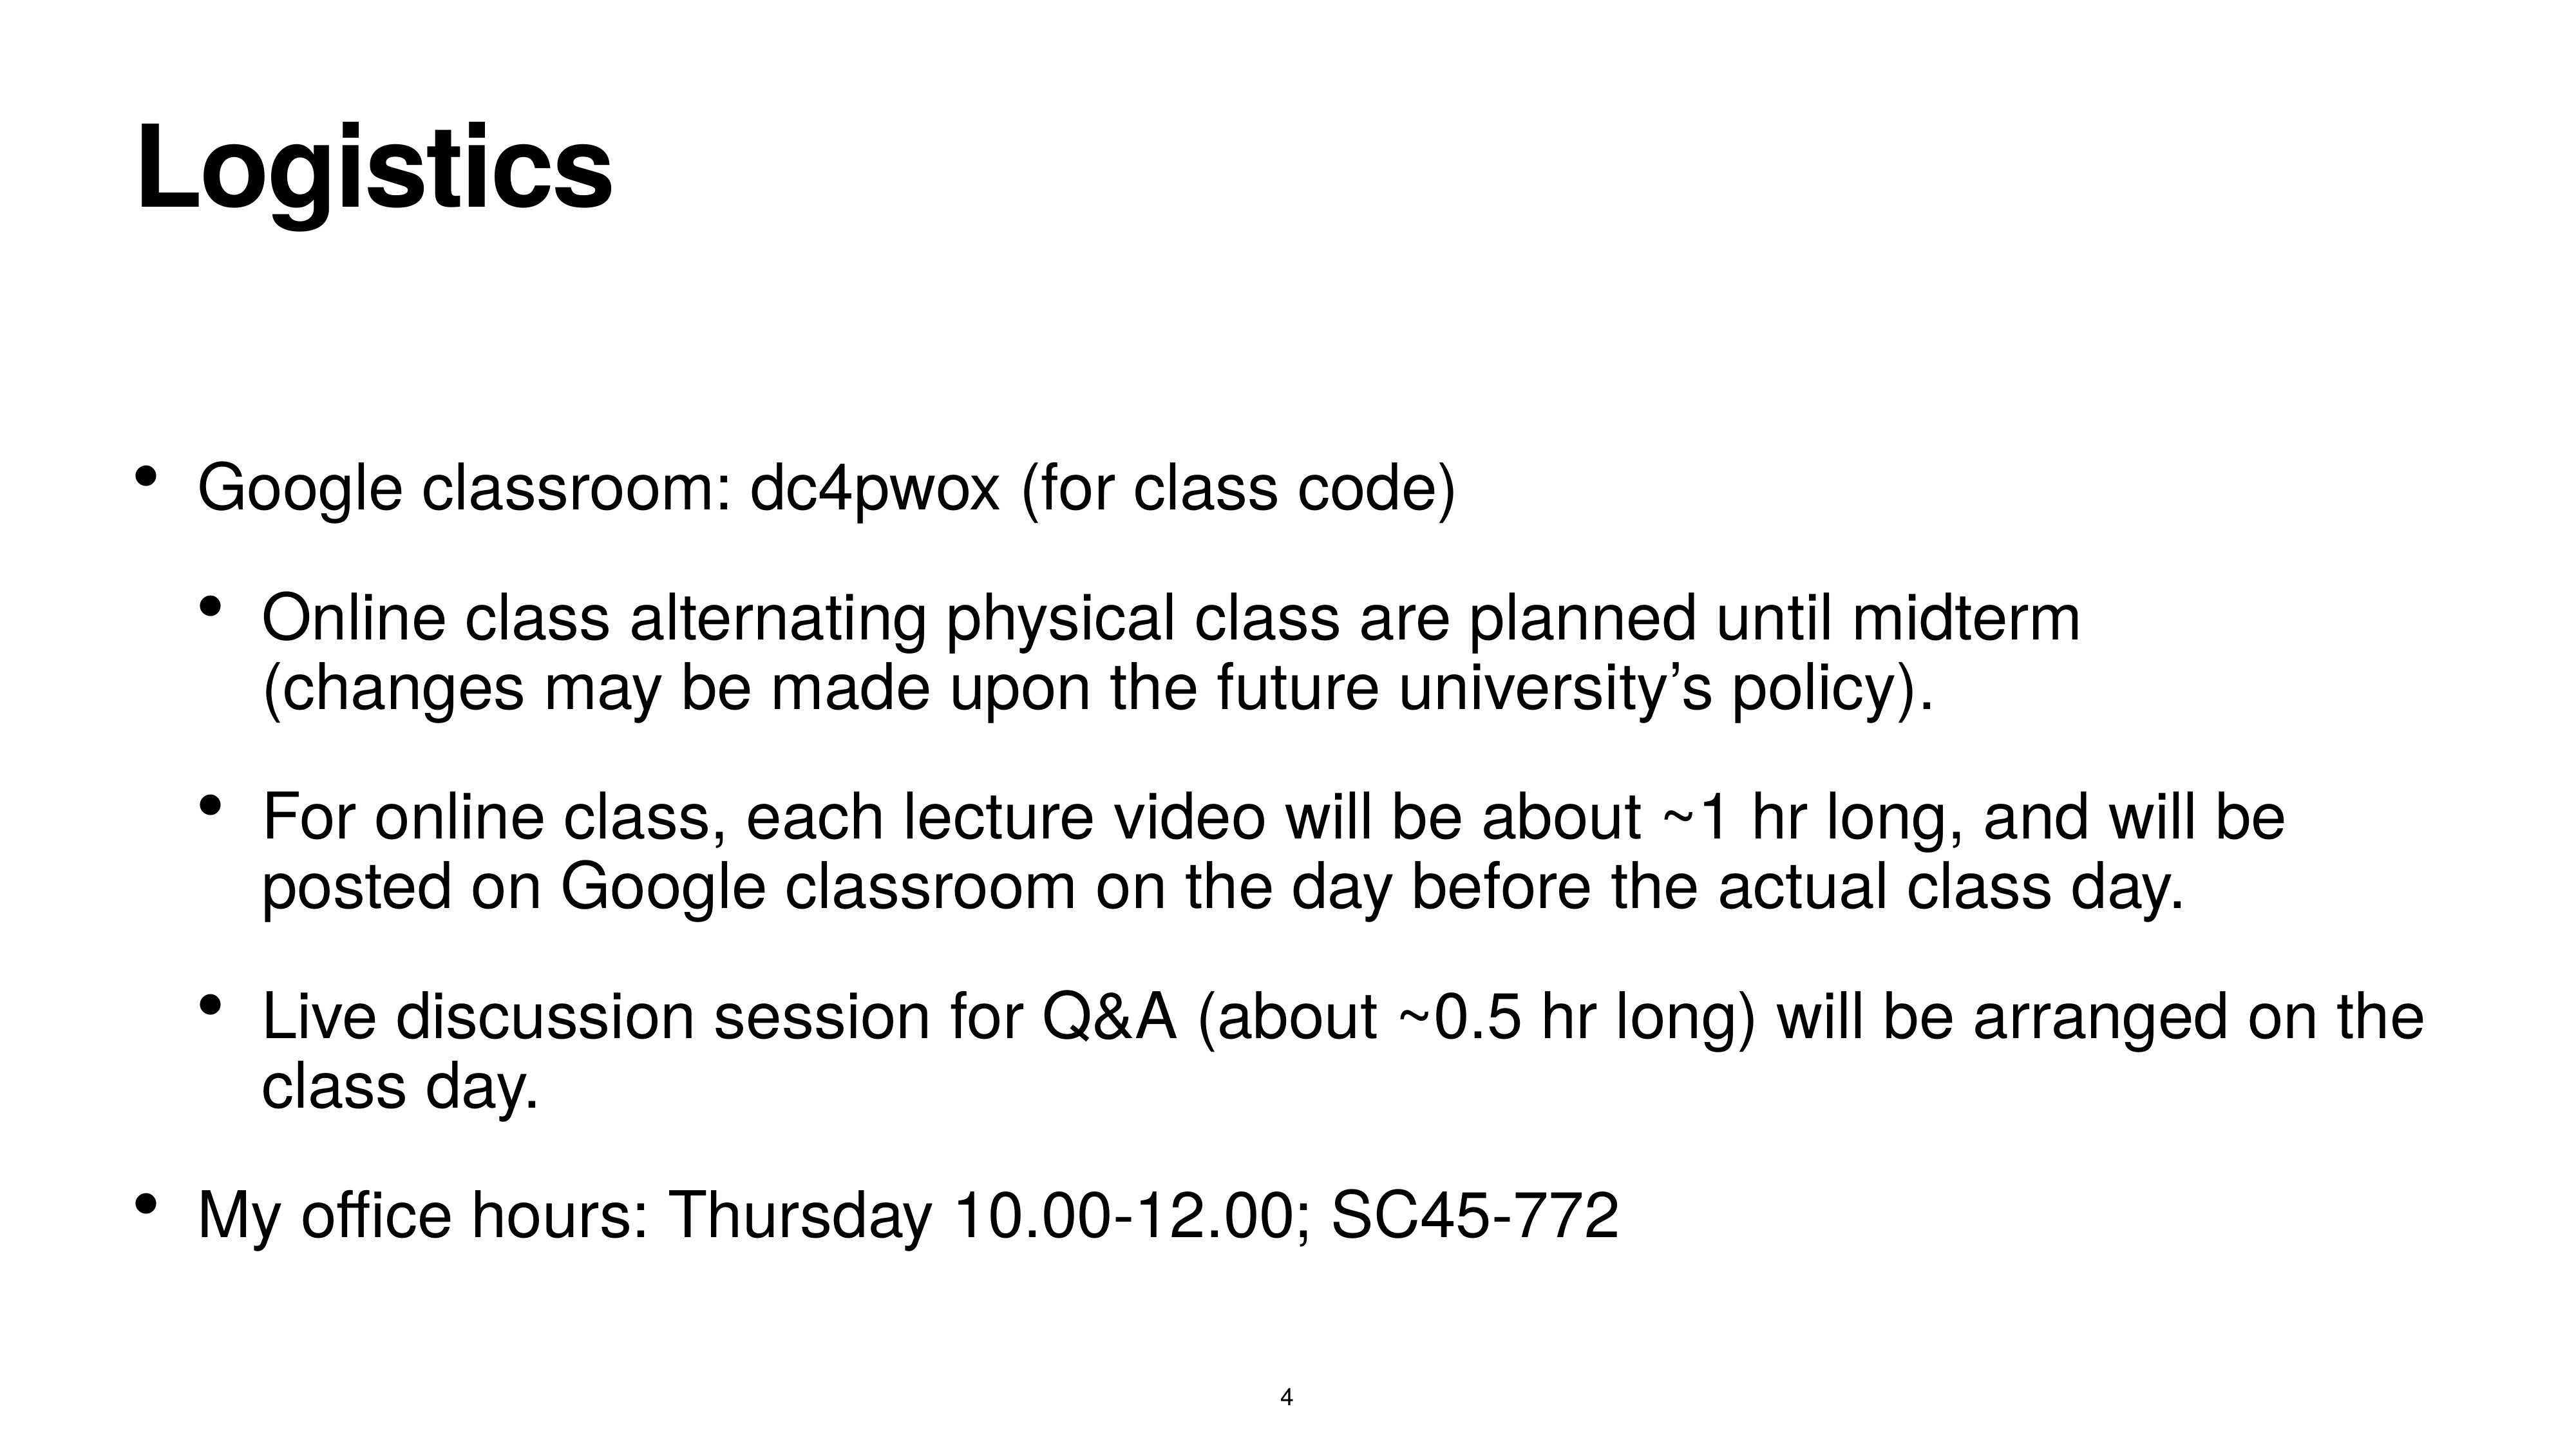

# Logistics

Google classroom: dc4pwox (for class code)
Online class alternating physical class are planned until midterm
(changes may be made upon the future university’s policy).
For online class, each lecture video will be about ~1 hr long, and will be posted on Google classroom on the day before the actual class day.
Live discussion session for Q&A (about ~0.5 hr long) will be arranged on the class day.
My office hours: Thursday 10.00-12.00; SC45-772
4